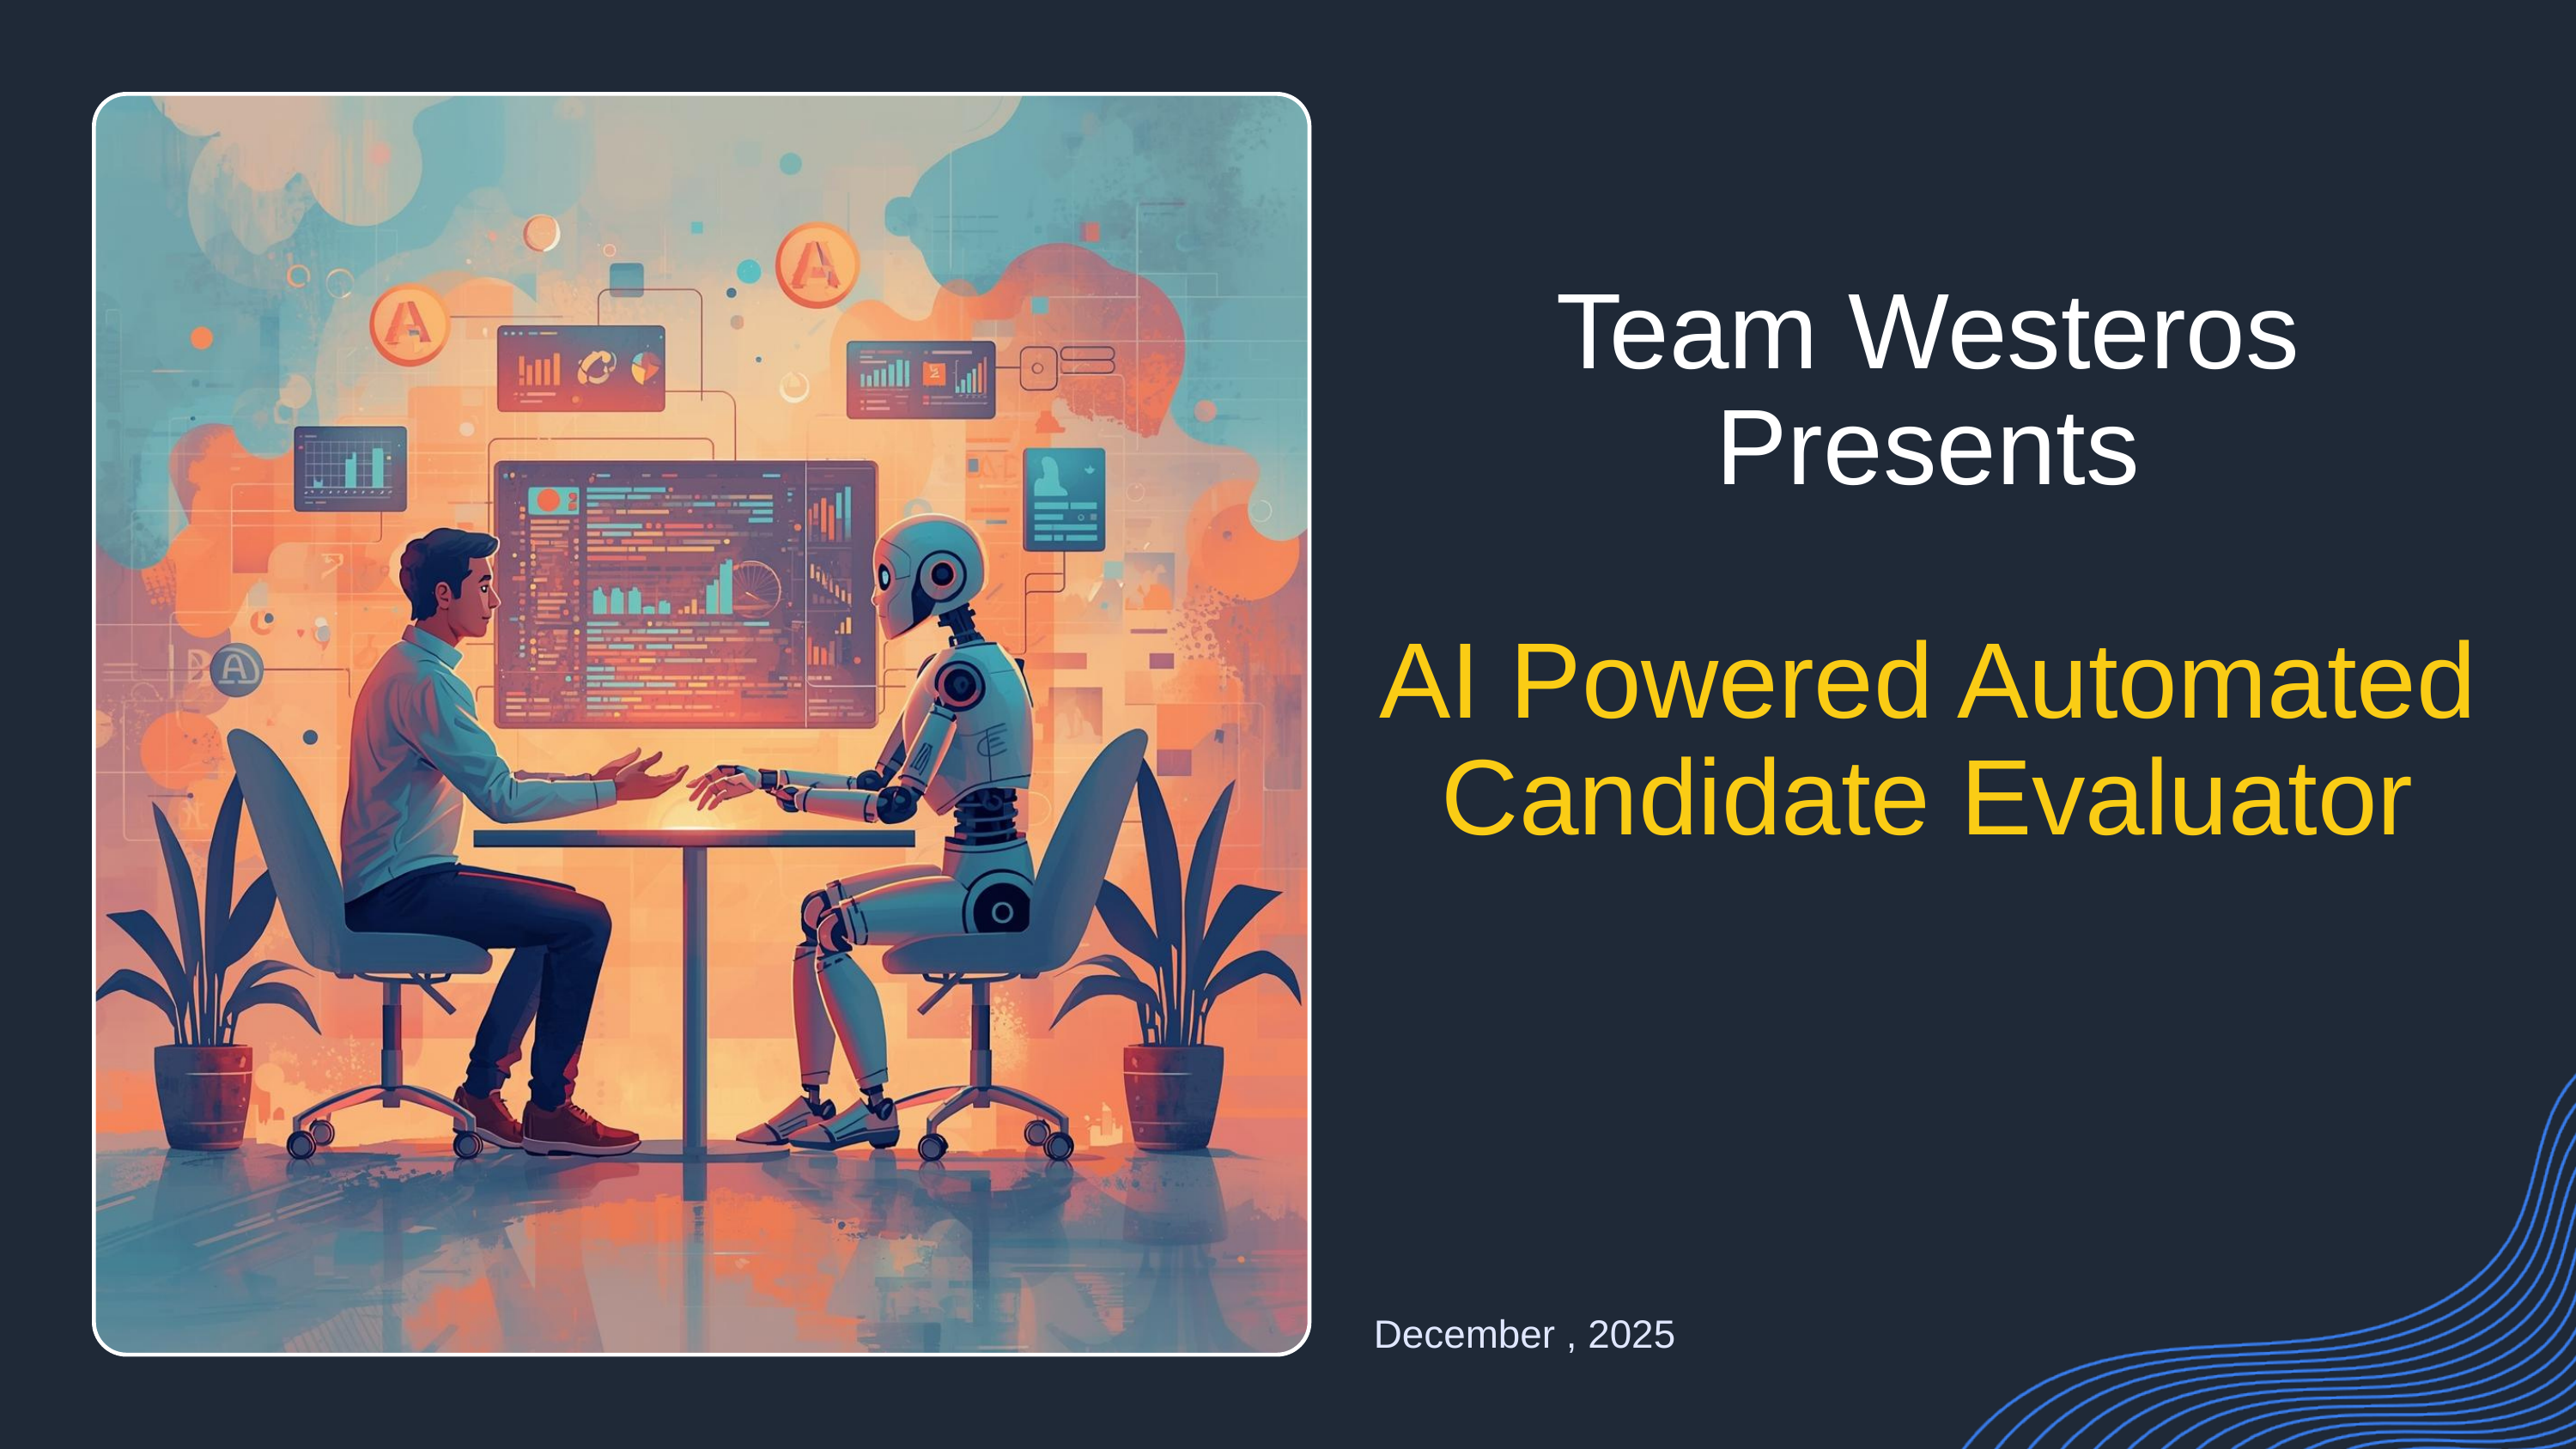

Team Westeros Presents

AI Powered Automated Candidate Evaluator
December , 2025